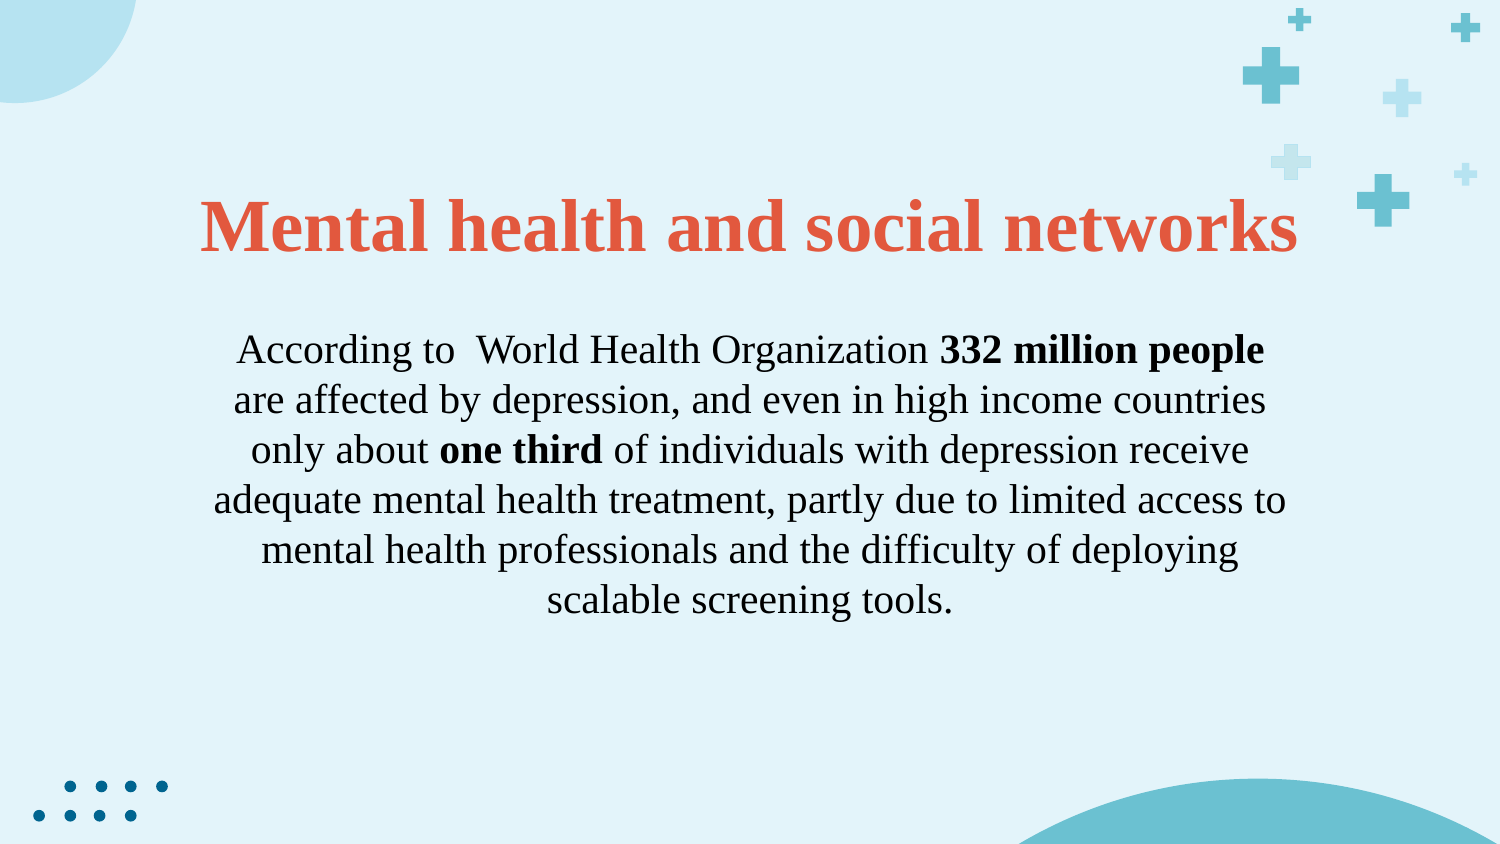

# Mental health and social networks
According to  World Health Organization 332 million people are affected by depression, and even in high income countries only about one third of individuals with depression receive adequate mental health treatment, partly due to limited access to mental health professionals and the difficulty of deploying scalable screening tools.